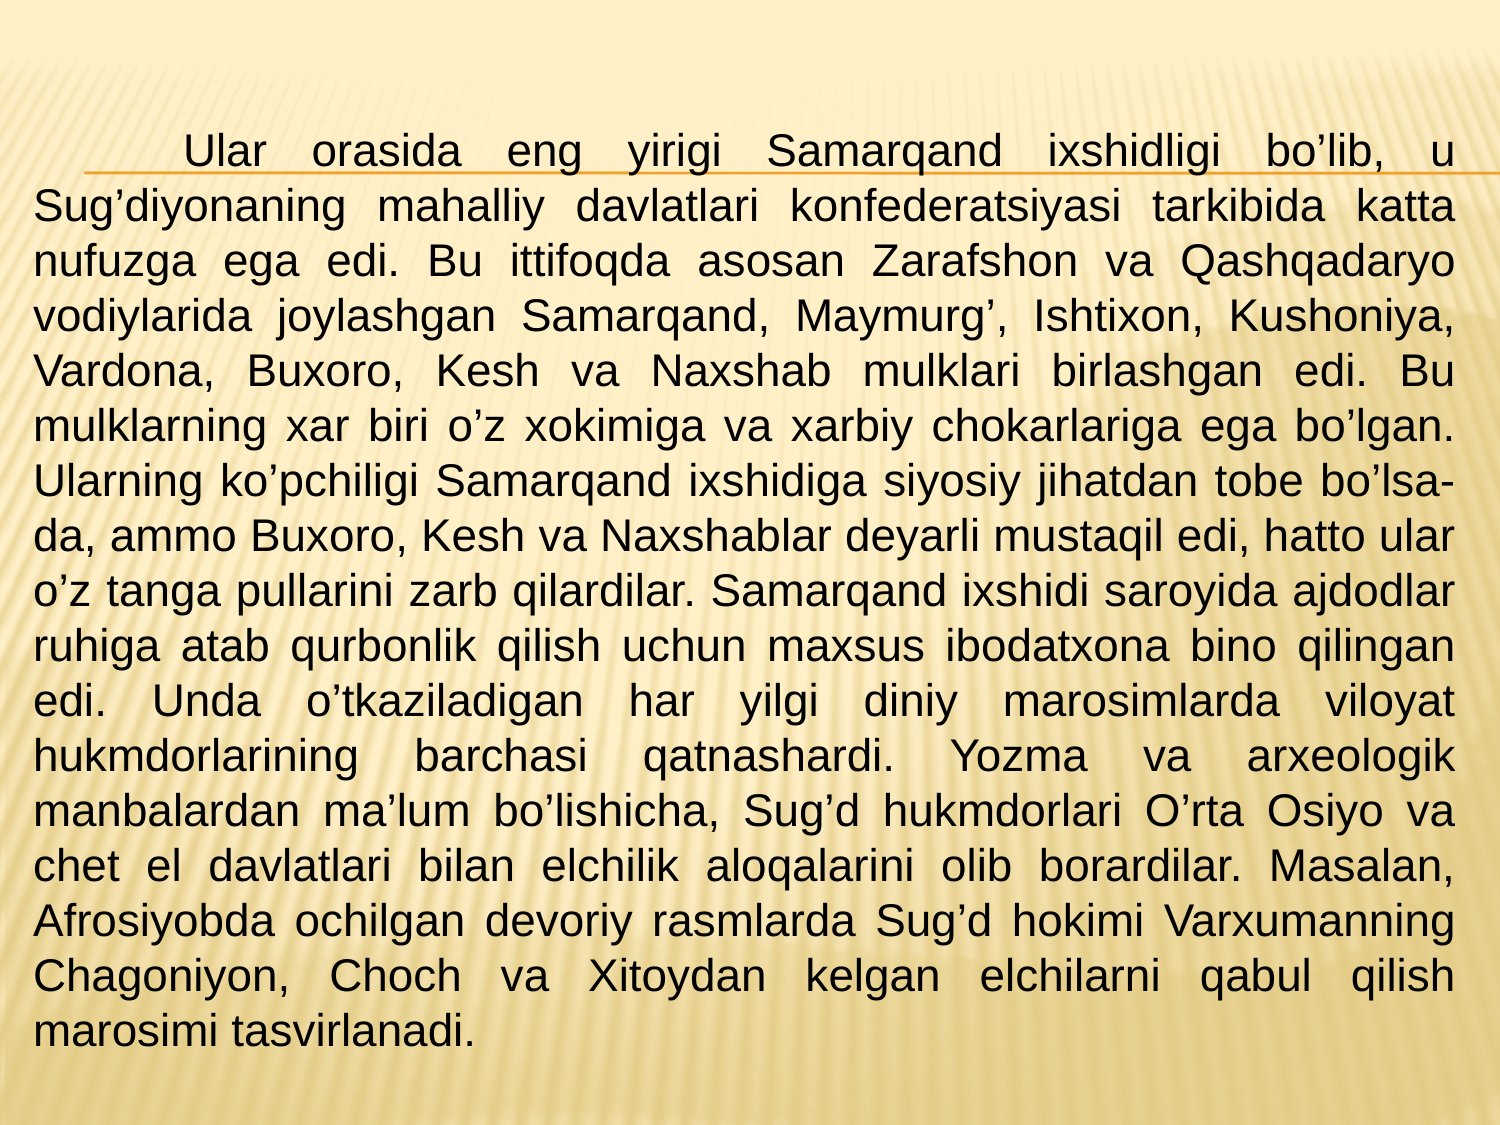

Ular orasida eng yirigi Samarqand ixshidligi bo’lib, u Sug’diyonaning mahalliy davlatlari konfederatsiyasi tarkibida katta nufuzga ega edi. Bu ittifoqda asosan Zarafshon va Qashqadaryo vodiylarida joylashgan Samarqand, Maymurg’, Ishtixon, Kushoniya, Vardona, Buxoro, Kesh va Naxshab mulklari birlashgan edi. Bu mulklarning xar biri o’z xokimiga va xarbiy chokarlariga ega bo’lgan. Ularning ko’pchiligi Samarqand ixshidiga siyosiy jihatdan tobe bo’lsa-da, ammo Buxoro, Kesh va Naxshablar deyarli mustaqil edi, hatto ular o’z tanga pullarini zarb qilardilar. Samarqand ixshidi saroyida ajdodlar ruhiga atab qurbonlik qilish uchun maxsus ibodatxona bino qilingan edi. Unda o’tkaziladigan har yilgi diniy marosimlarda viloyat hukmdorlarining barchasi qatnashardi. Yozma va arxeologik manbalardan ma’lum bo’lishicha, Sug’d hukmdorlari O’rta Osiyo va chet el davlatlari bilan elchilik aloqalarini olib borardilar. Masalan, Afrosiyobda ochilgan devoriy rasmlarda Sug’d hokimi Varxumanning Chagoniyon, Choch va Xitoydan kelgan elchilarni qabul qilish marosimi tasvirlanadi.